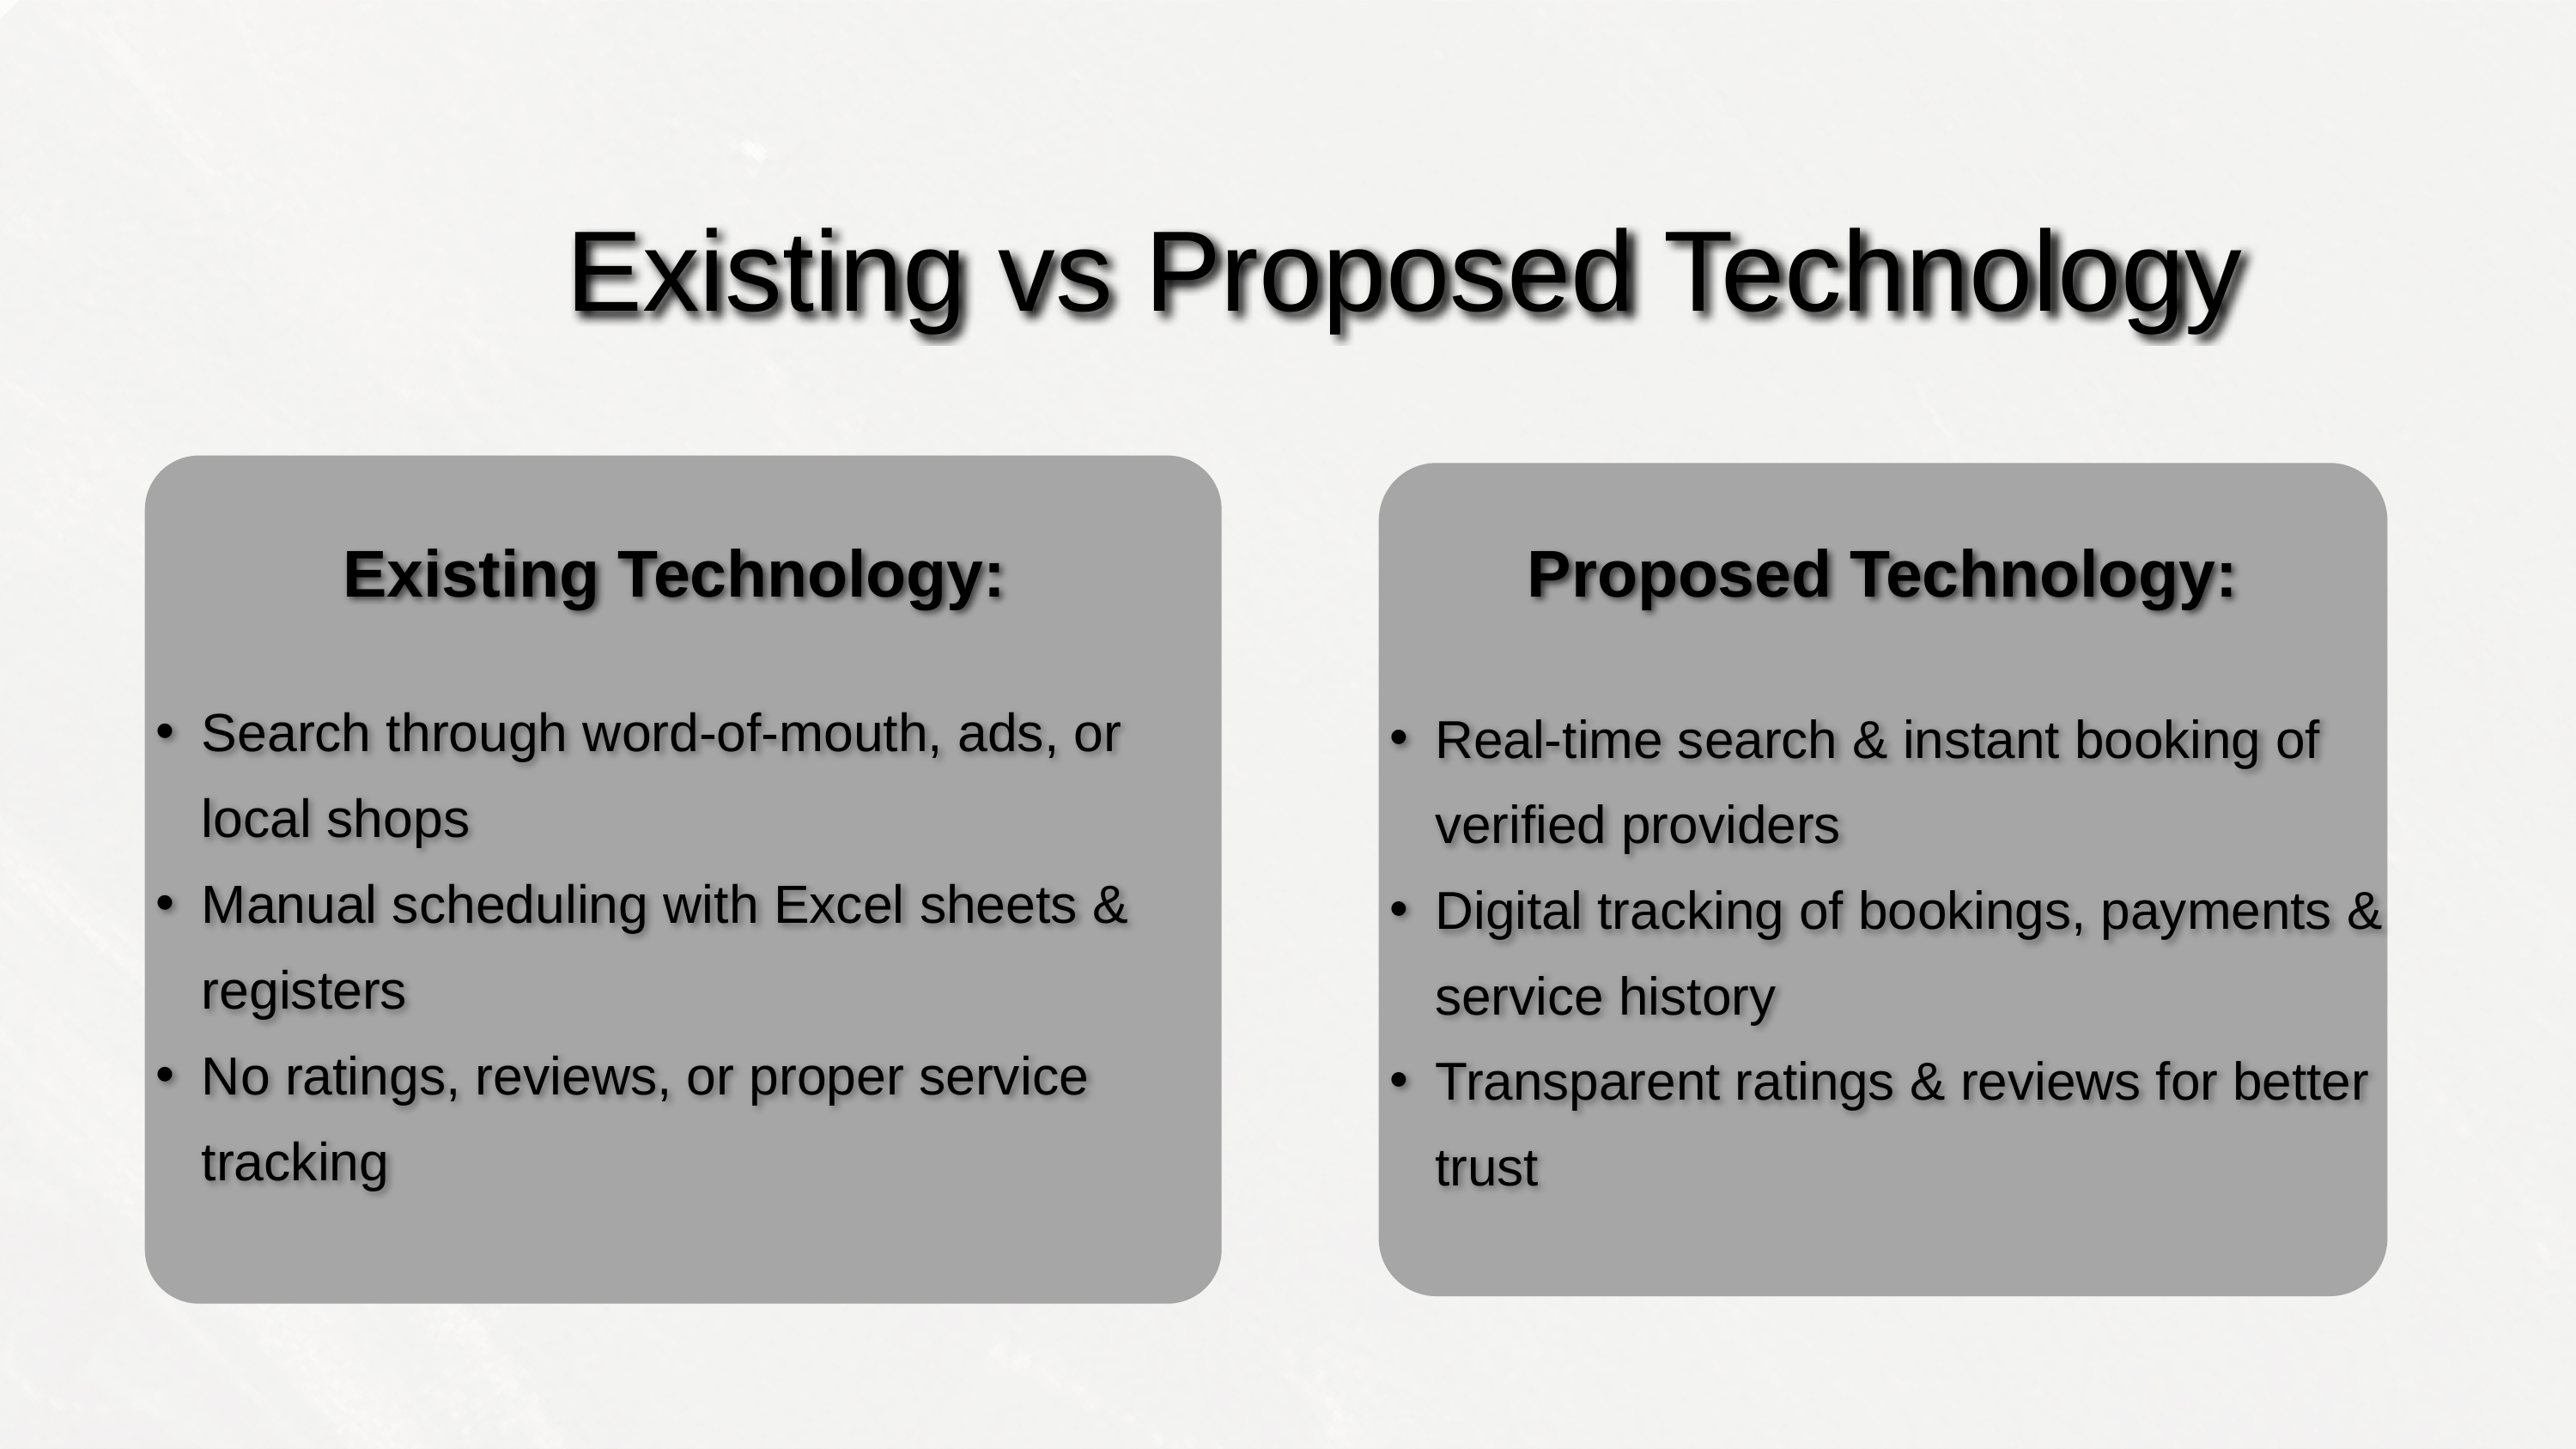

Existing vs Proposed Technology

Existing Technology:
Proposed Technology:
Search through word-of-mouth, ads, or local shops
Manual scheduling with Excel sheets & registers
No ratings, reviews, or proper service tracking

Real-time search & instant booking of verified providers
Digital tracking of bookings, payments & service history
Transparent ratings & reviews for better trust